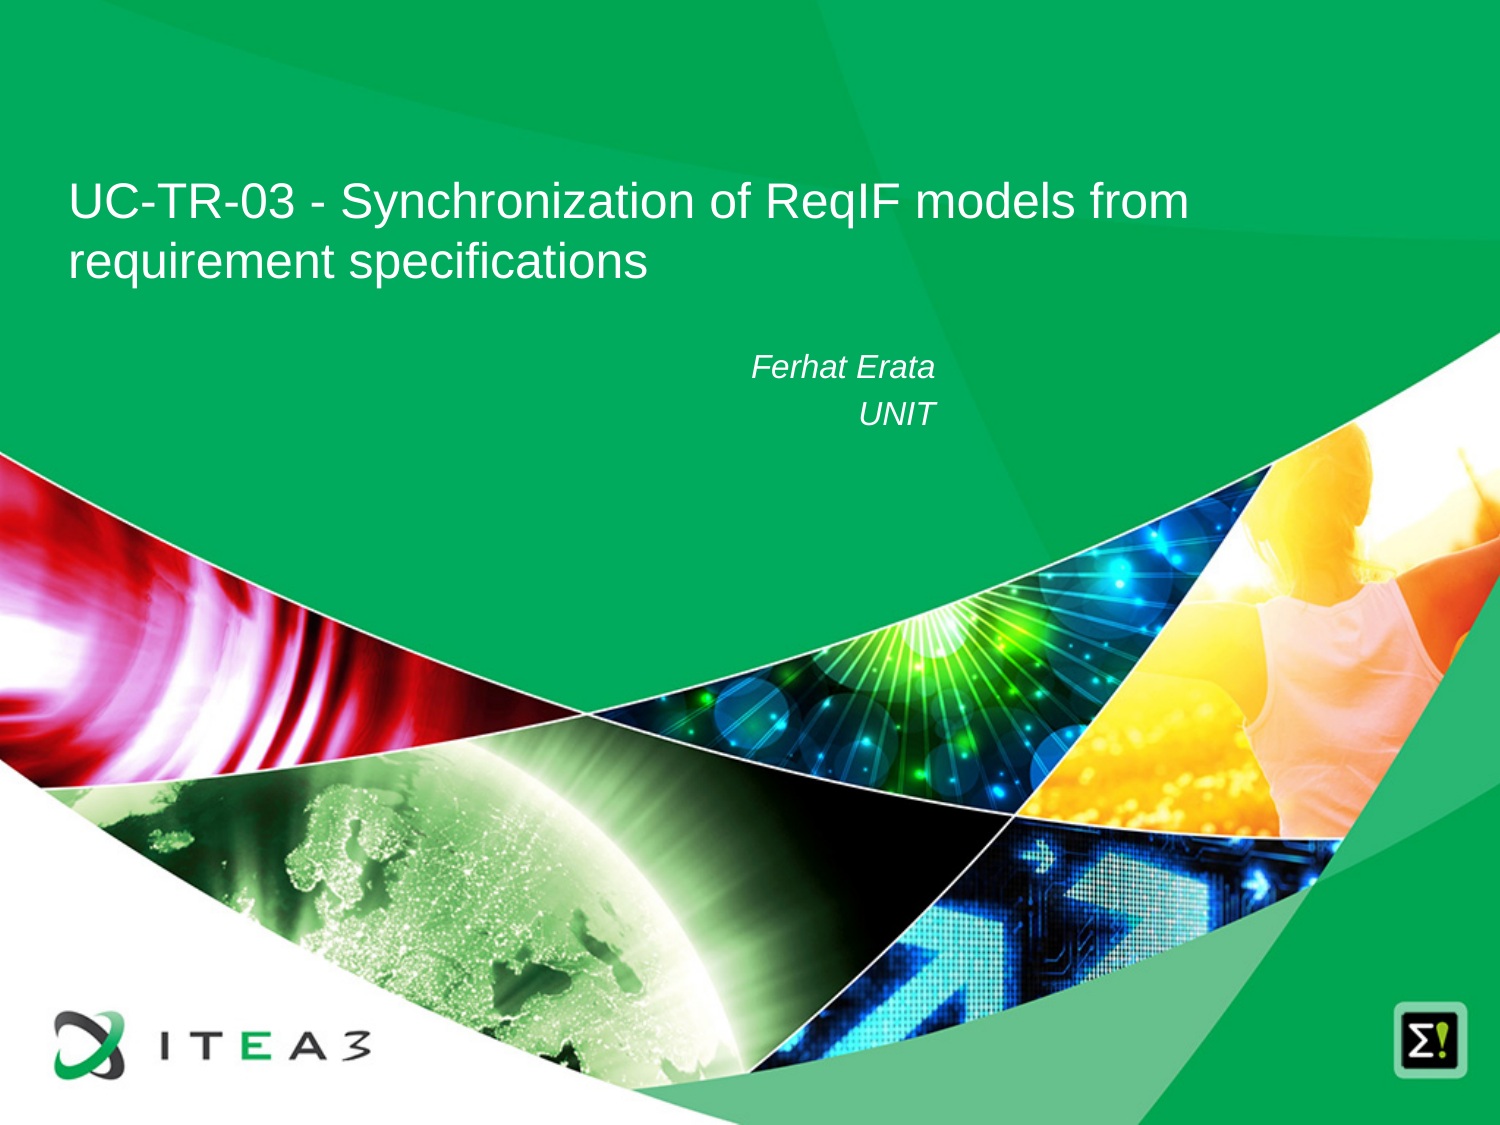

UC-TR-03 - Synchronization of ReqIF models from requirement specifications
Ferhat Erata
UNIT